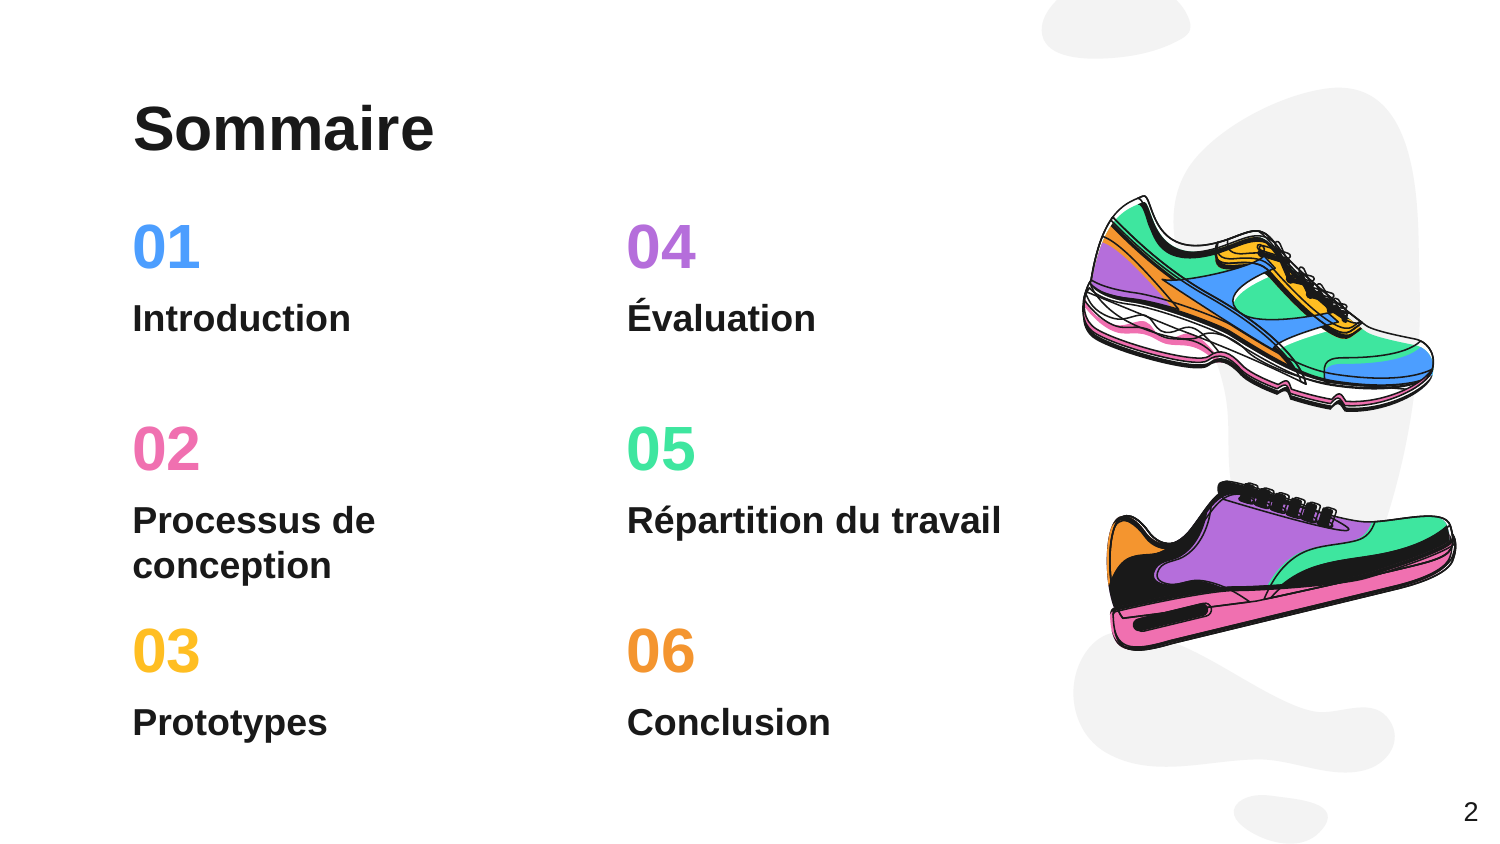

# Sommaire

04
01
Introduction
Évaluation
05
02

Processus de conception
Répartition du travail
06
03
Prototypes
Conclusion
2